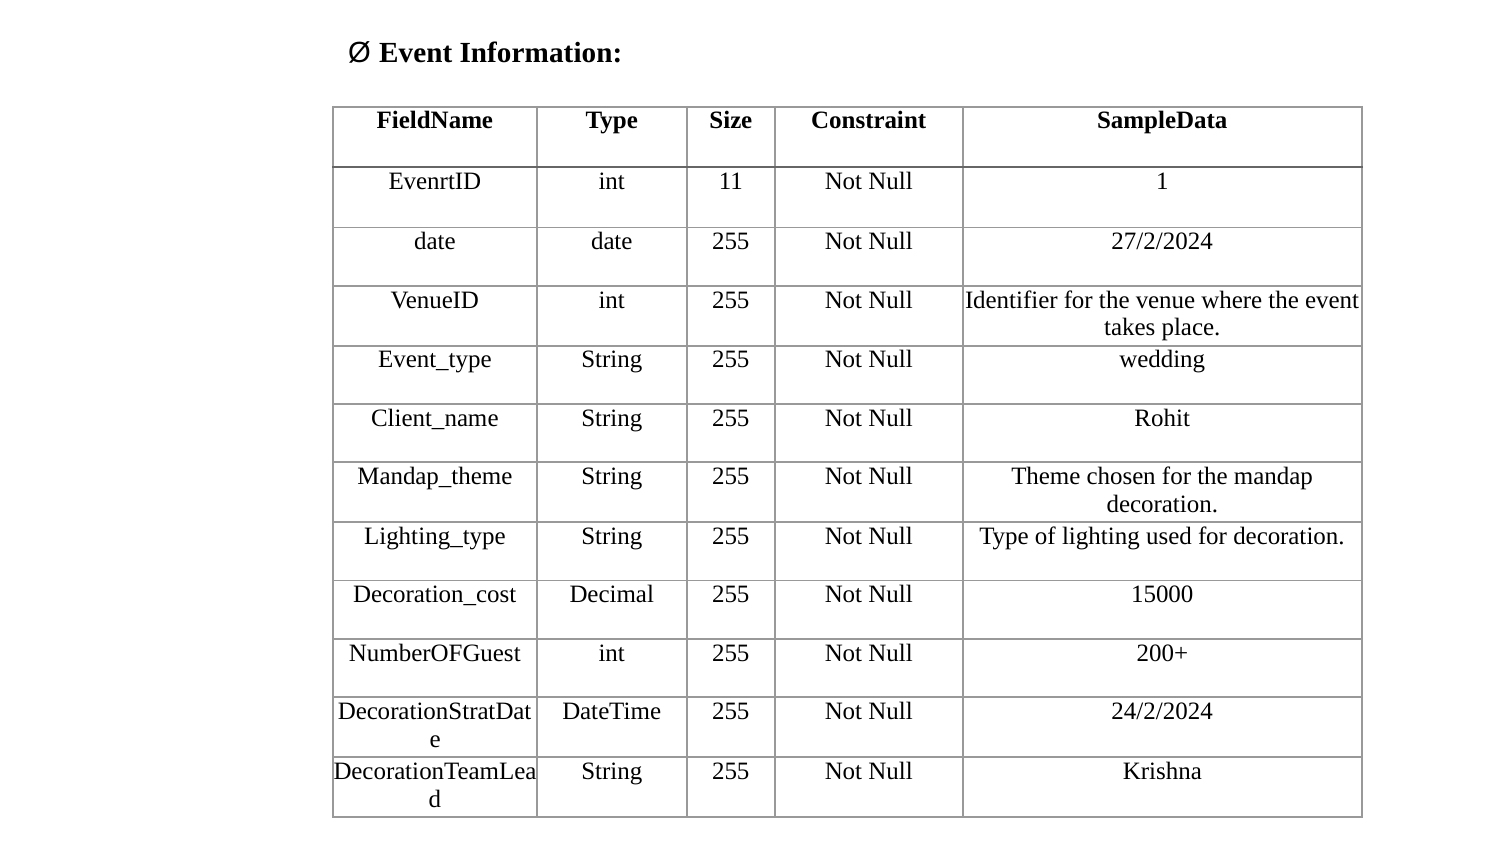

Ø Event Information:
| FieldName | Type | Size | Constraint | SampleData |
| --- | --- | --- | --- | --- |
| EvenrtID | int | 11 | Not Null | 1 |
| date | date | 255 | Not Null | 27/2/2024 |
| VenueID | int | 255 | Not Null | Identifier for the venue where the event takes place. |
| Event\_type | String | 255 | Not Null | wedding |
| Client\_name | String | 255 | Not Null | Rohit |
| Mandap\_theme | String | 255 | Not Null | Theme chosen for the mandap decoration. |
| Lighting\_type | String | 255 | Not Null | Type of lighting used for decoration. |
| Decoration\_cost | Decimal | 255 | Not Null | 15000 |
| NumberOFGuest | int | 255 | Not Null | 200+ |
| DecorationStratDate | DateTime | 255 | Not Null | 24/2/2024 |
| DecorationTeamLead | String | 255 | Not Null | Krishna |